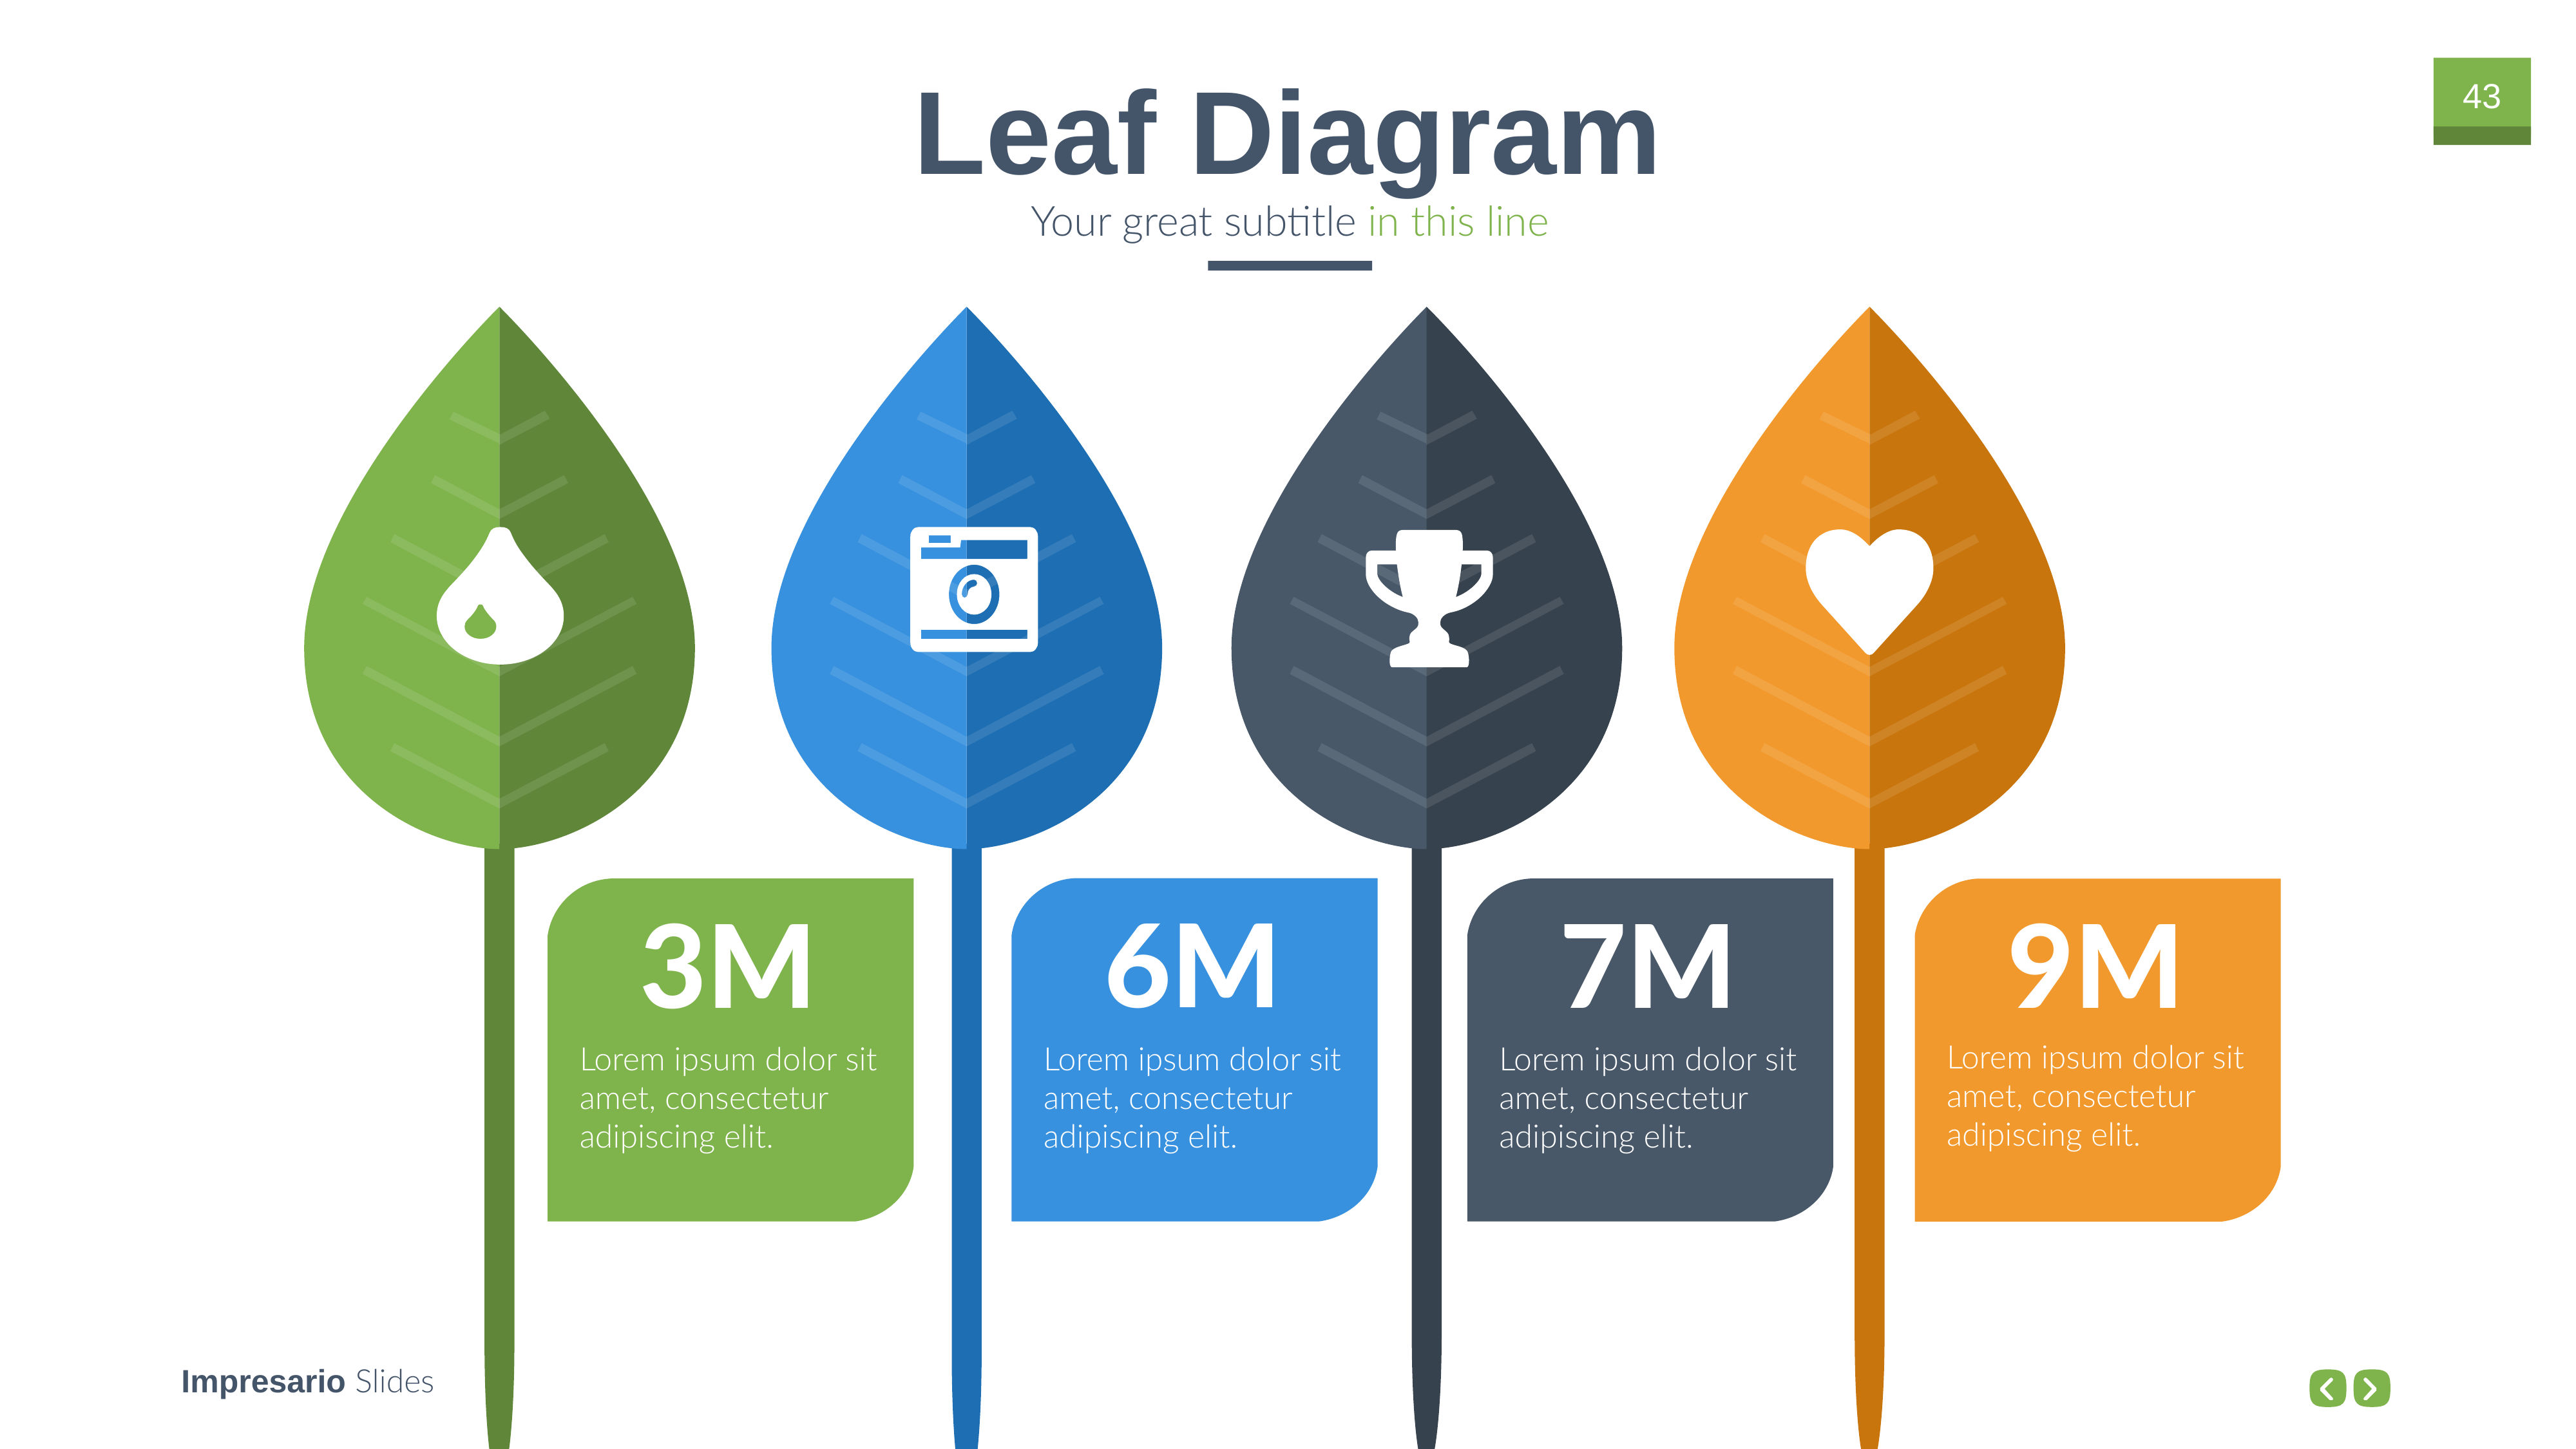

Leaf Diagram
Your great subtitle in this line

6M
Lorem ipsum dolor sit amet, consectetur adipiscing elit.

3M
Lorem ipsum dolor sit amet, consectetur adipiscing elit.

7M
Lorem ipsum dolor sit amet, consectetur adipiscing elit.

9M
Lorem ipsum dolor sit amet, consectetur adipiscing elit.